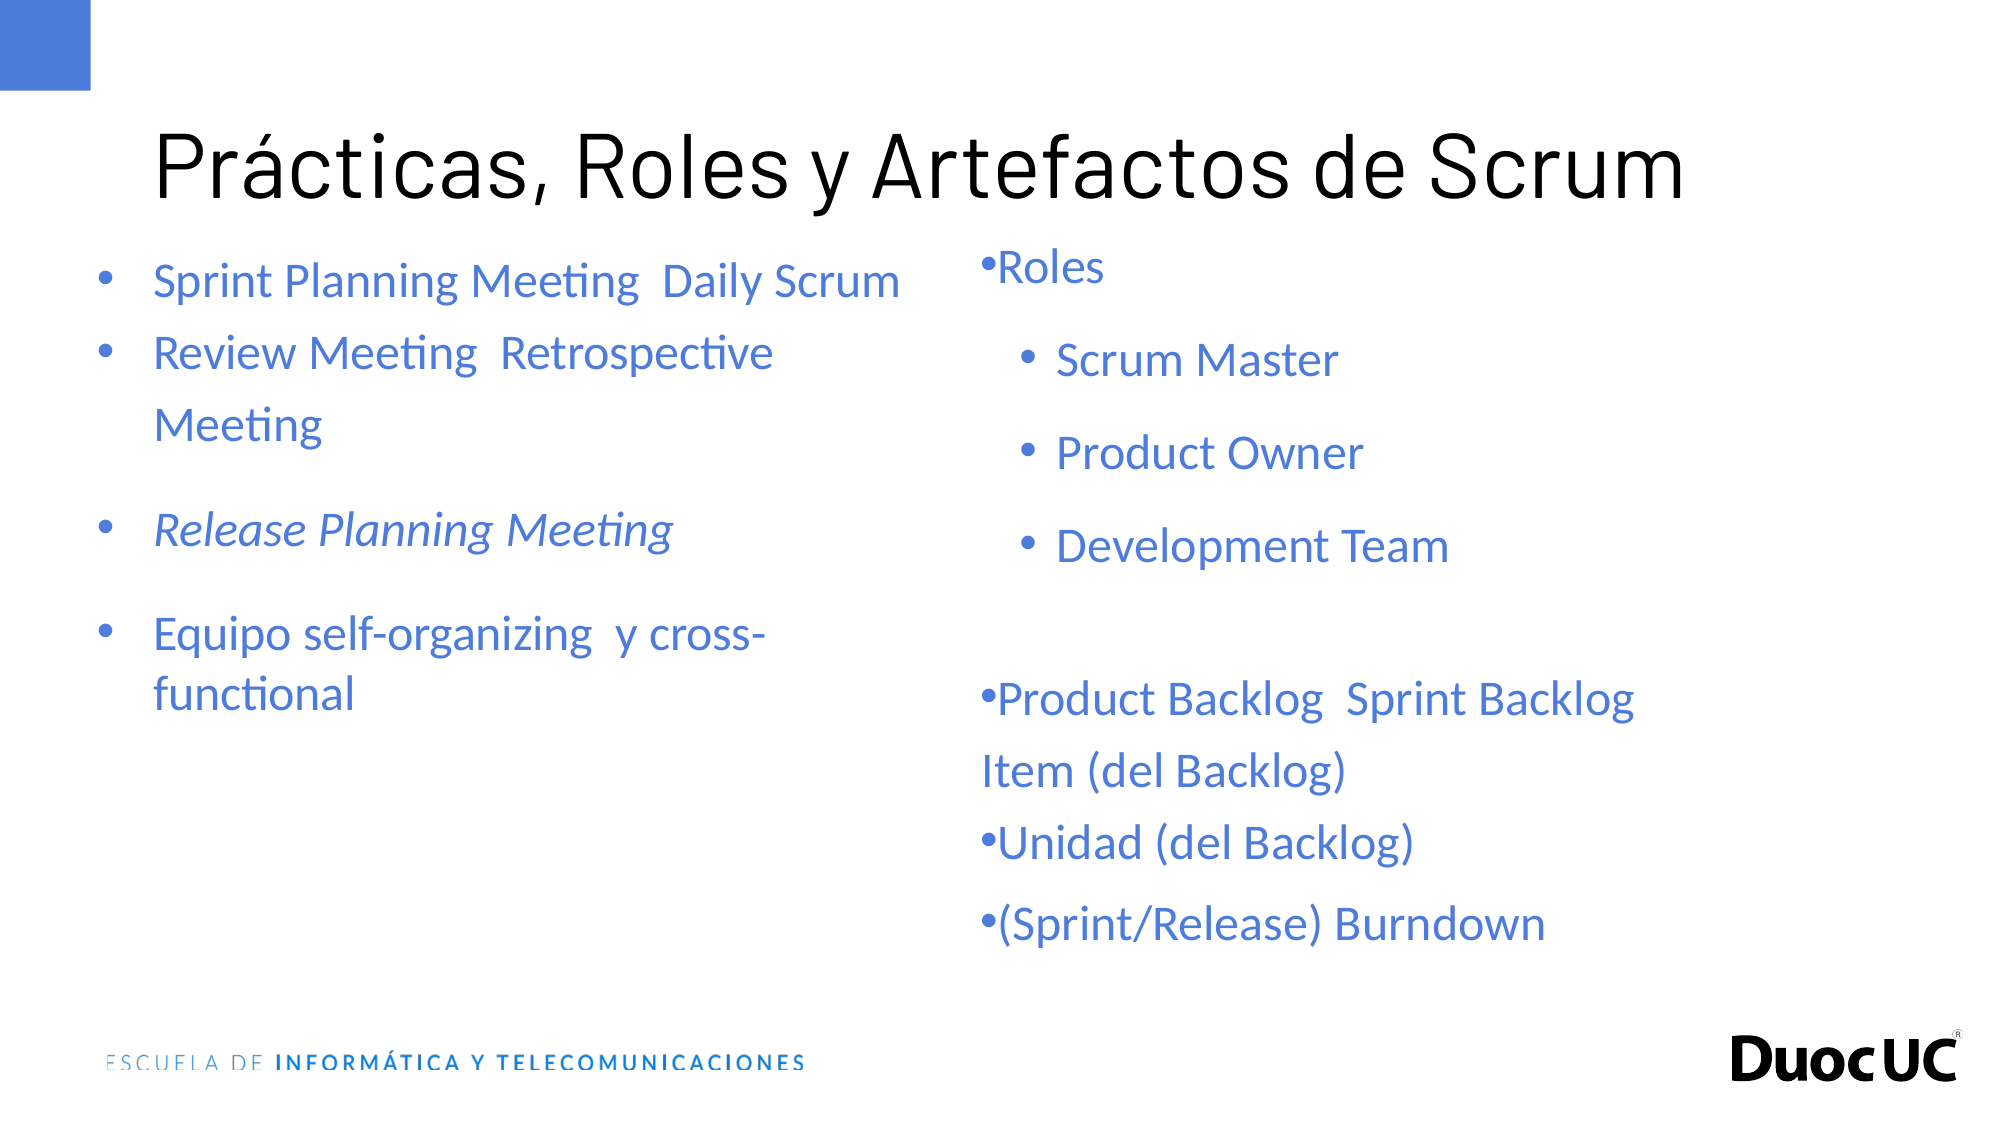

Prácticas, Roles y Artefactos de Scrum
Roles
Scrum Master
Product Owner
Development Team

Product Backlog  Sprint Backlog  Item (del Backlog)
Unidad (del Backlog)
(Sprint/Release) Burndown
Sprint Planning Meeting  Daily Scrum
Review Meeting  Retrospective Meeting

Release Planning Meeting

Equipo self-organizing  y cross-functional